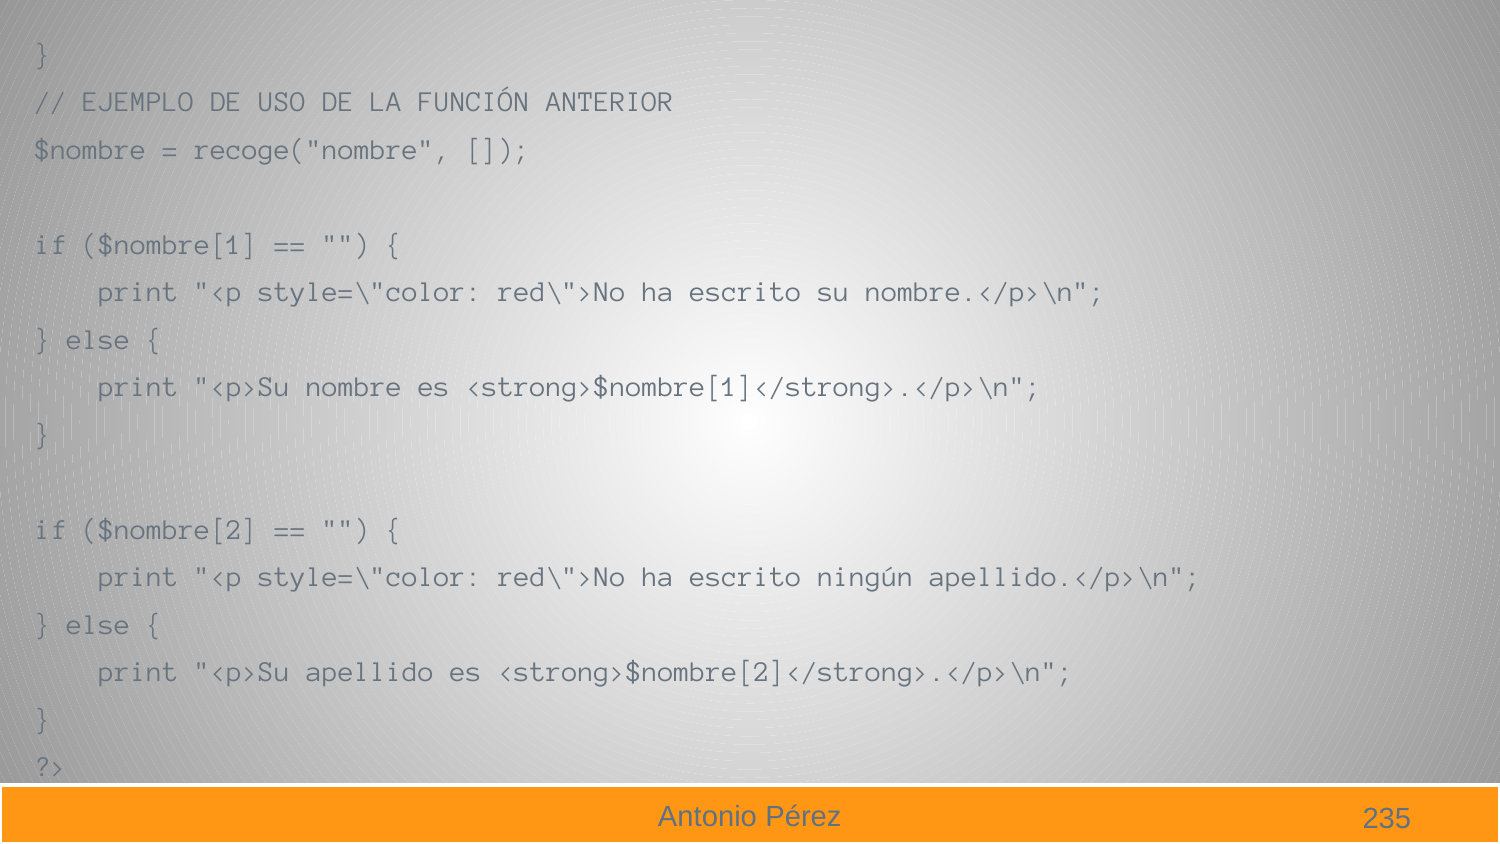

}
// EJEMPLO DE USO DE LA FUNCIÓN ANTERIOR
$nombre = recoge("nombre", []);

if ($nombre[1] == "") {
    print "<p style=\"color: red\">No ha escrito su nombre.</p>\n";
} else {
    print "<p>Su nombre es <strong>$nombre[1]</strong>.</p>\n";
}

if ($nombre[2] == "") {
    print "<p style=\"color: red\">No ha escrito ningún apellido.</p>\n";
} else {
    print "<p>Su apellido es <strong>$nombre[2]</strong>.</p>\n";
}
?>
235